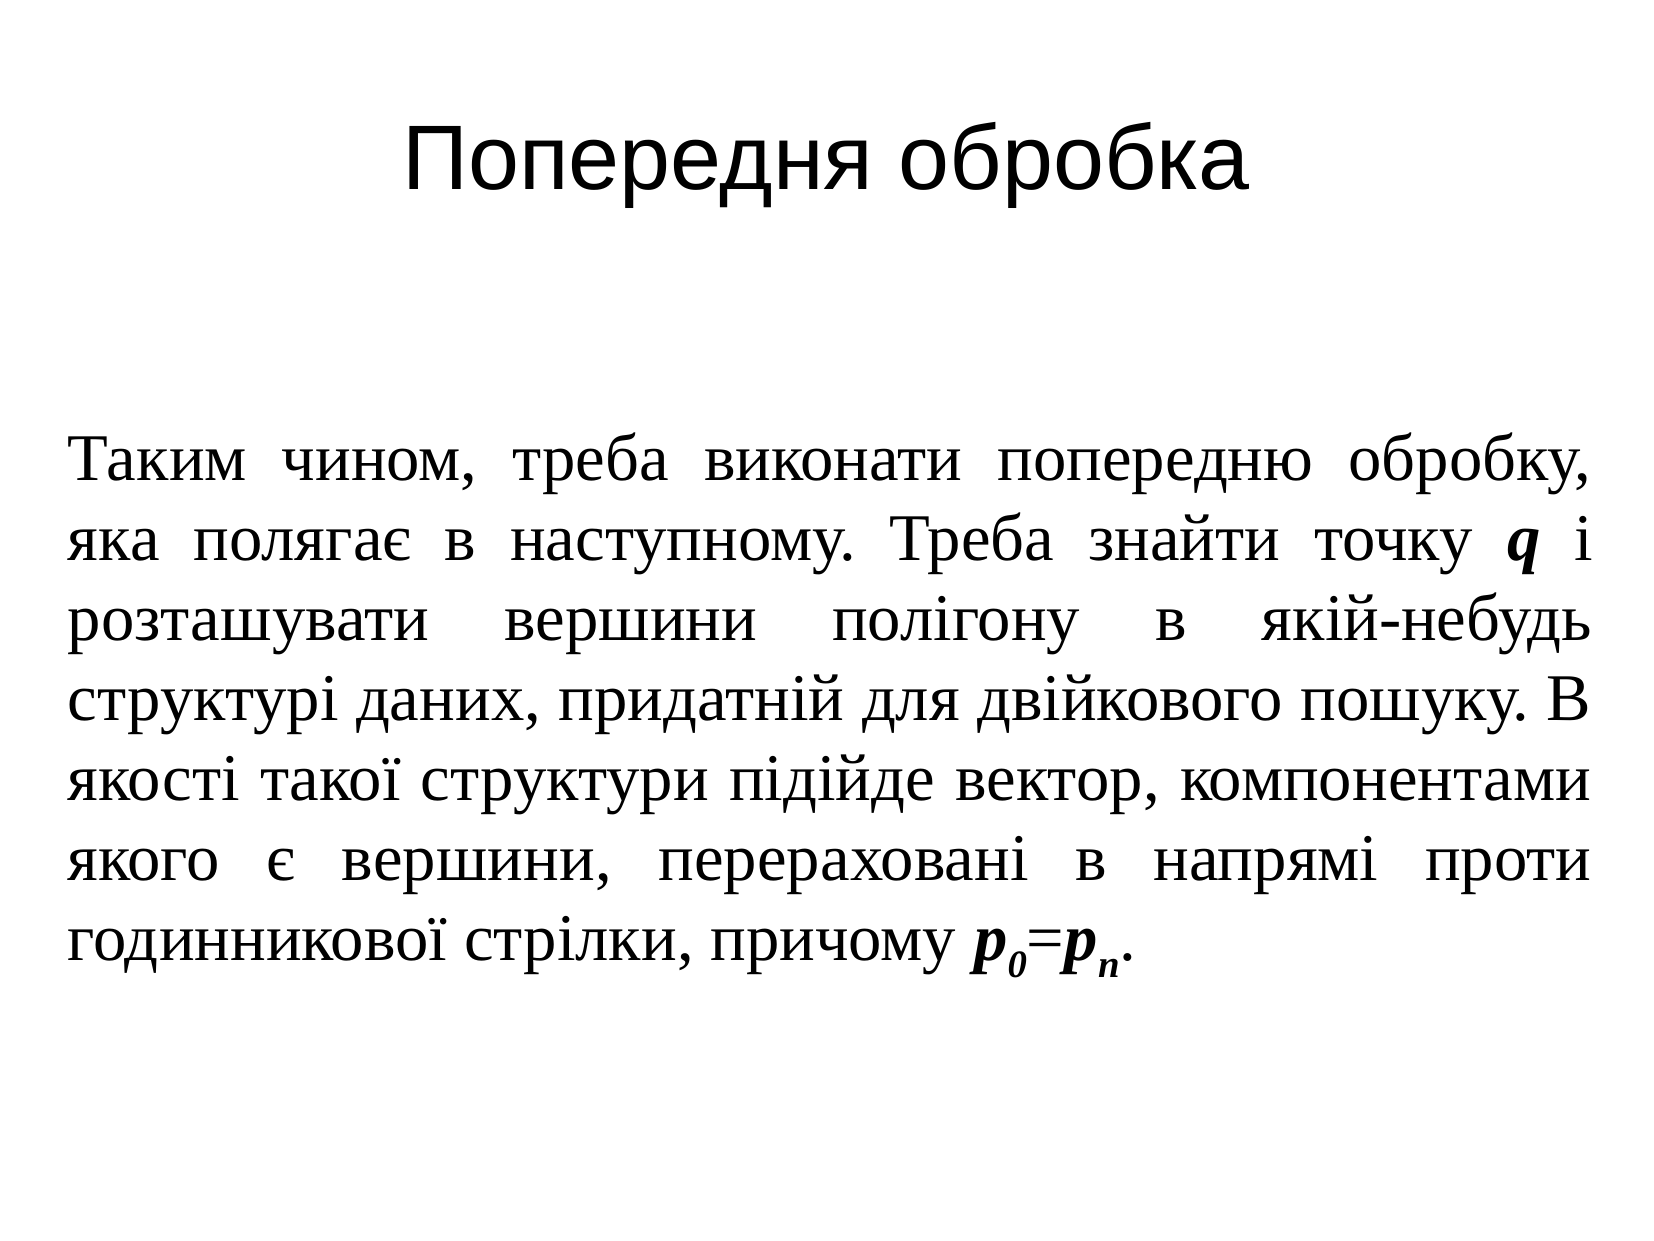

Попередня обробка
Таким чином, треба виконати попередню обробку, яка полягає в наступному. Треба знайти точку q і розташувати вершини полігону в якій-небудь структурі даних, придатній для двійкового пошуку. В якості такої структури підійде вектор, компонентами якого є вершини, перераховані в напрямі проти годинникової стрілки, причому p0=pn.